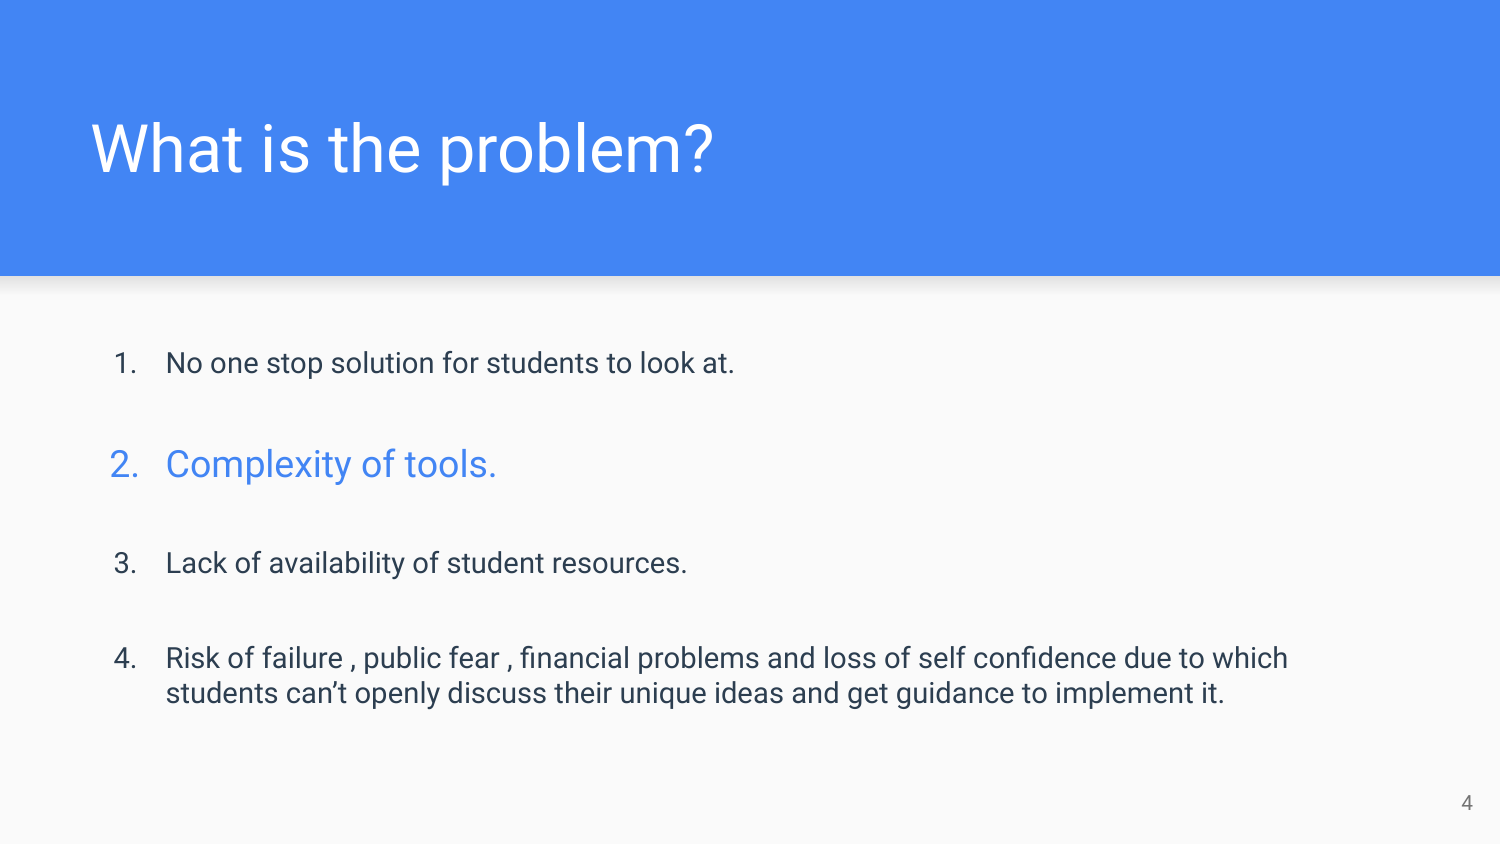

# What is the problem?
No one stop solution for students to look at.

Complexity of tools.

Lack of availability of student resources.

Risk of failure , public fear , financial problems and loss of self confidence due to which students can’t openly discuss their unique ideas and get guidance to implement it.
4